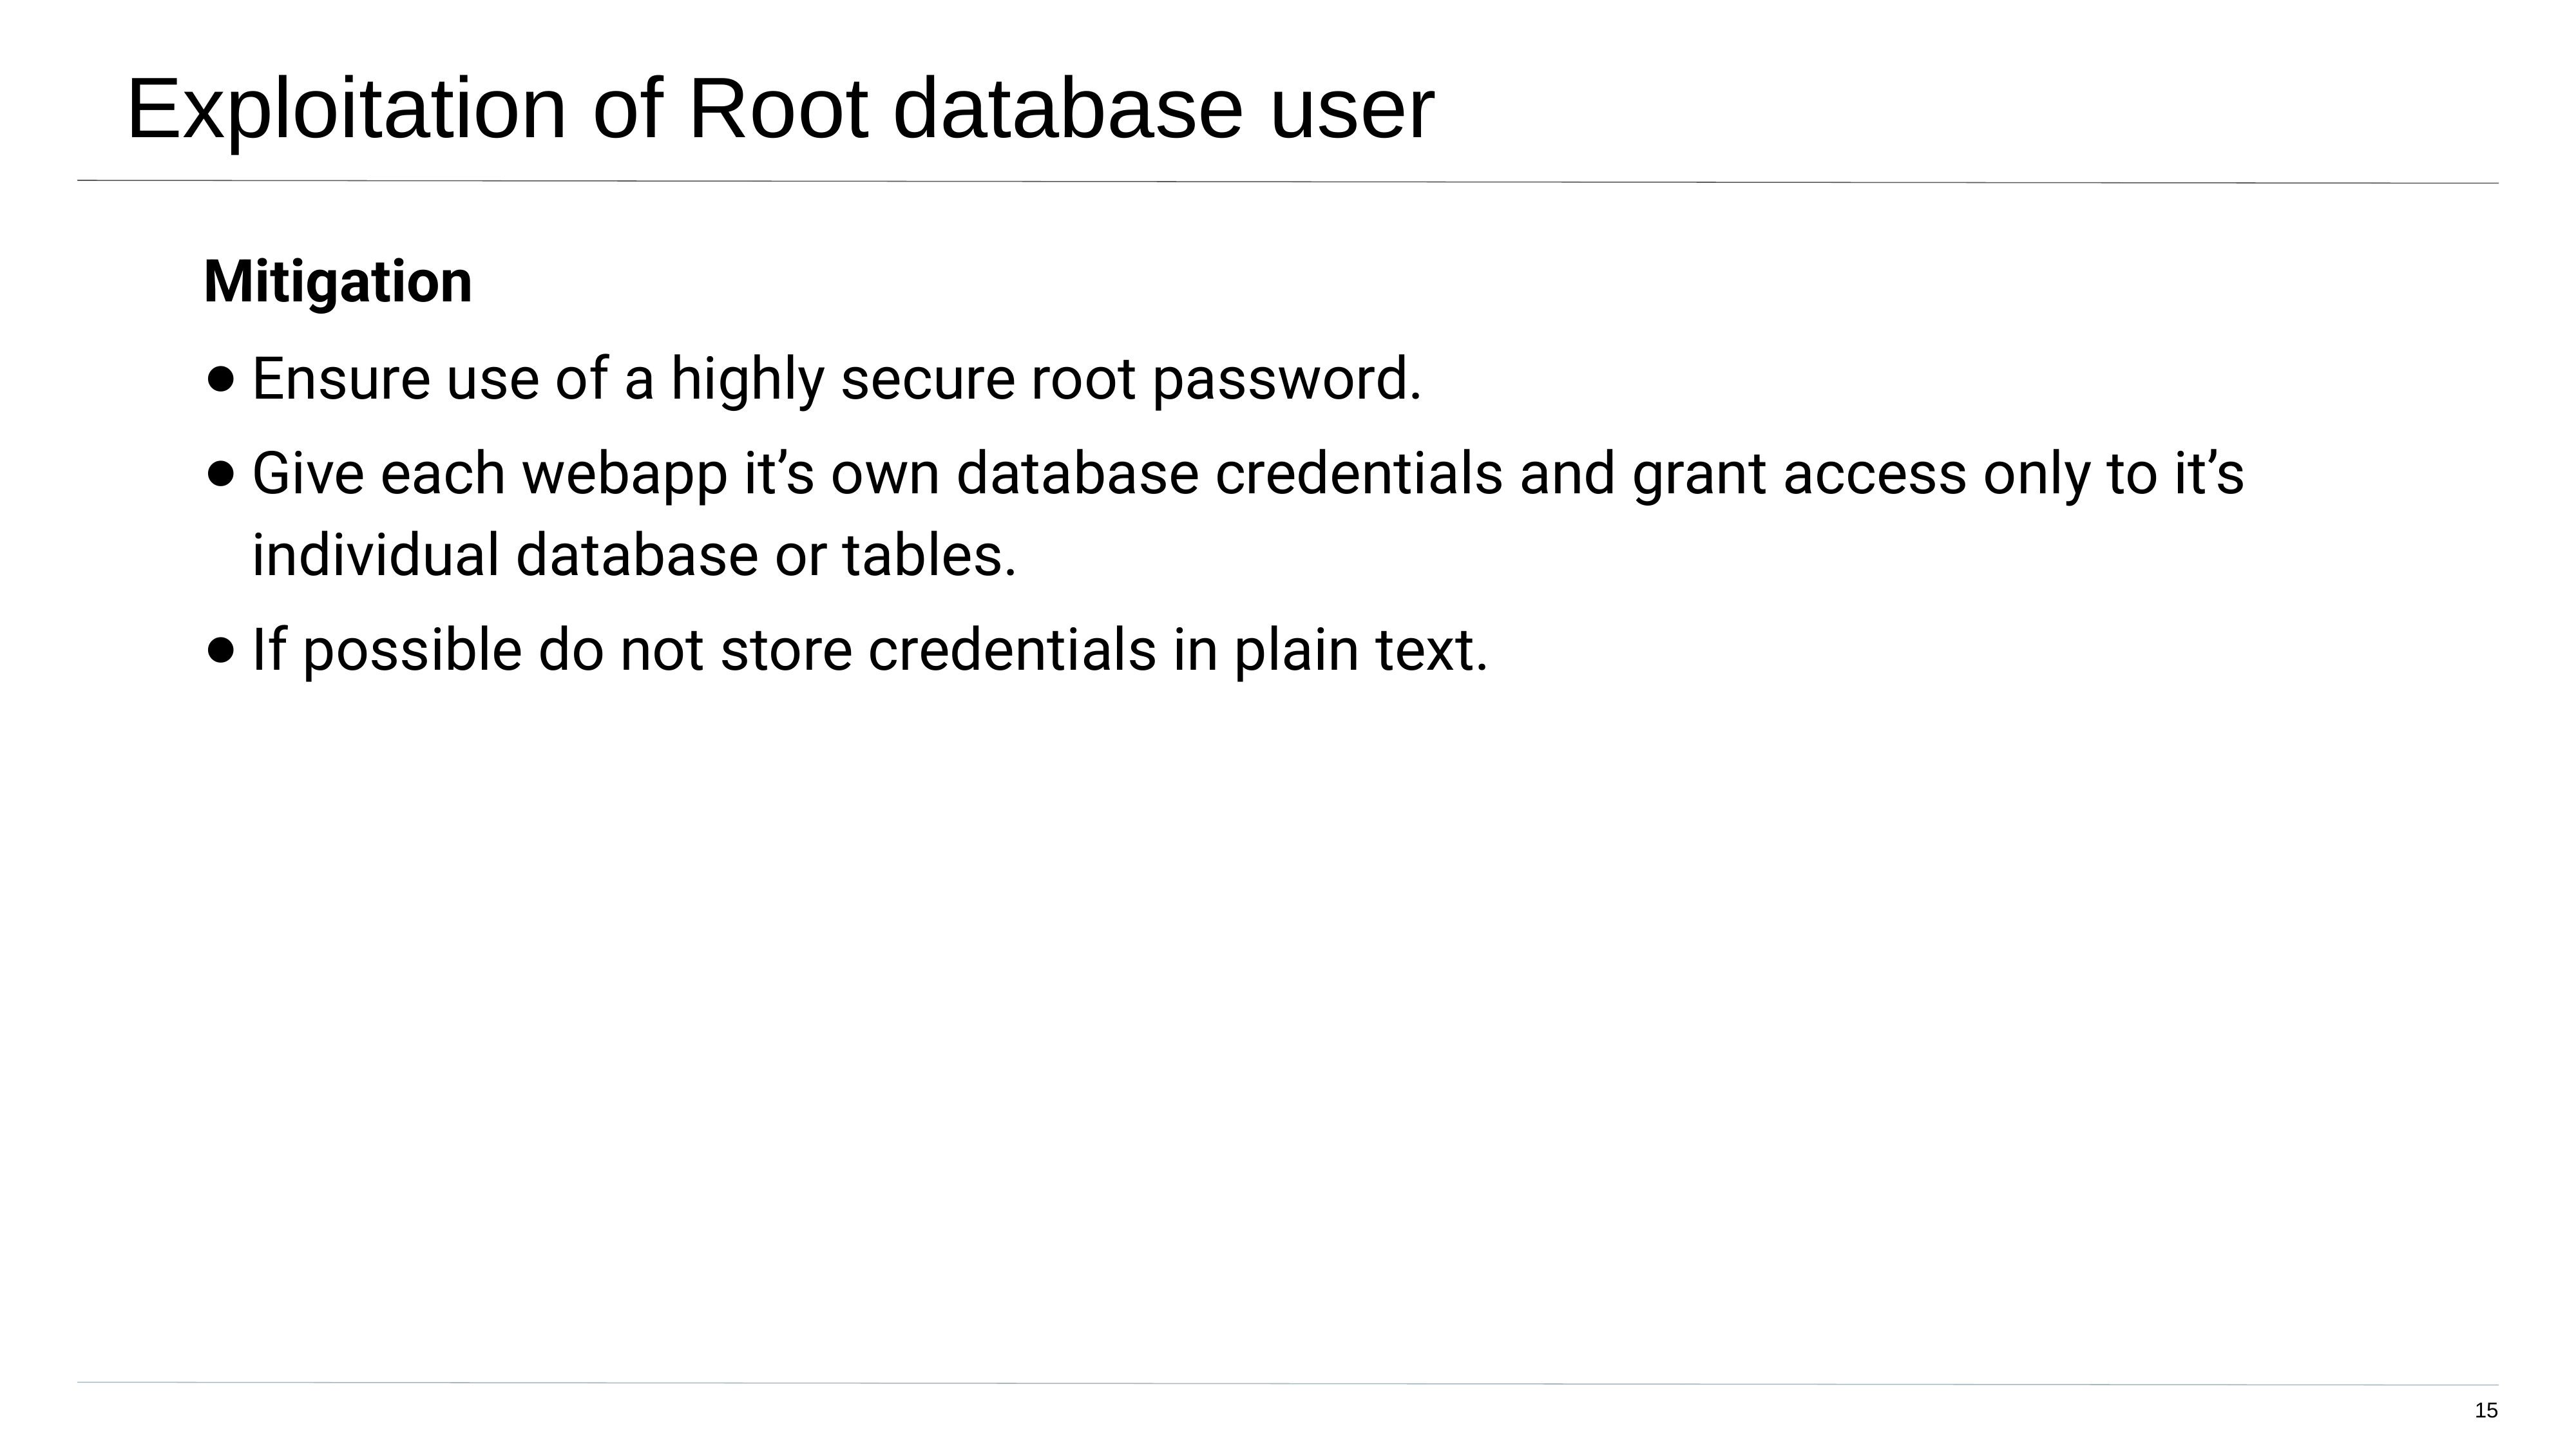

# Exploitation of Root database user
Mitigation
Ensure use of a highly secure root password.
Give each webapp it’s own database credentials and grant access only to it’s individual database or tables.
If possible do not store credentials in plain text.
15